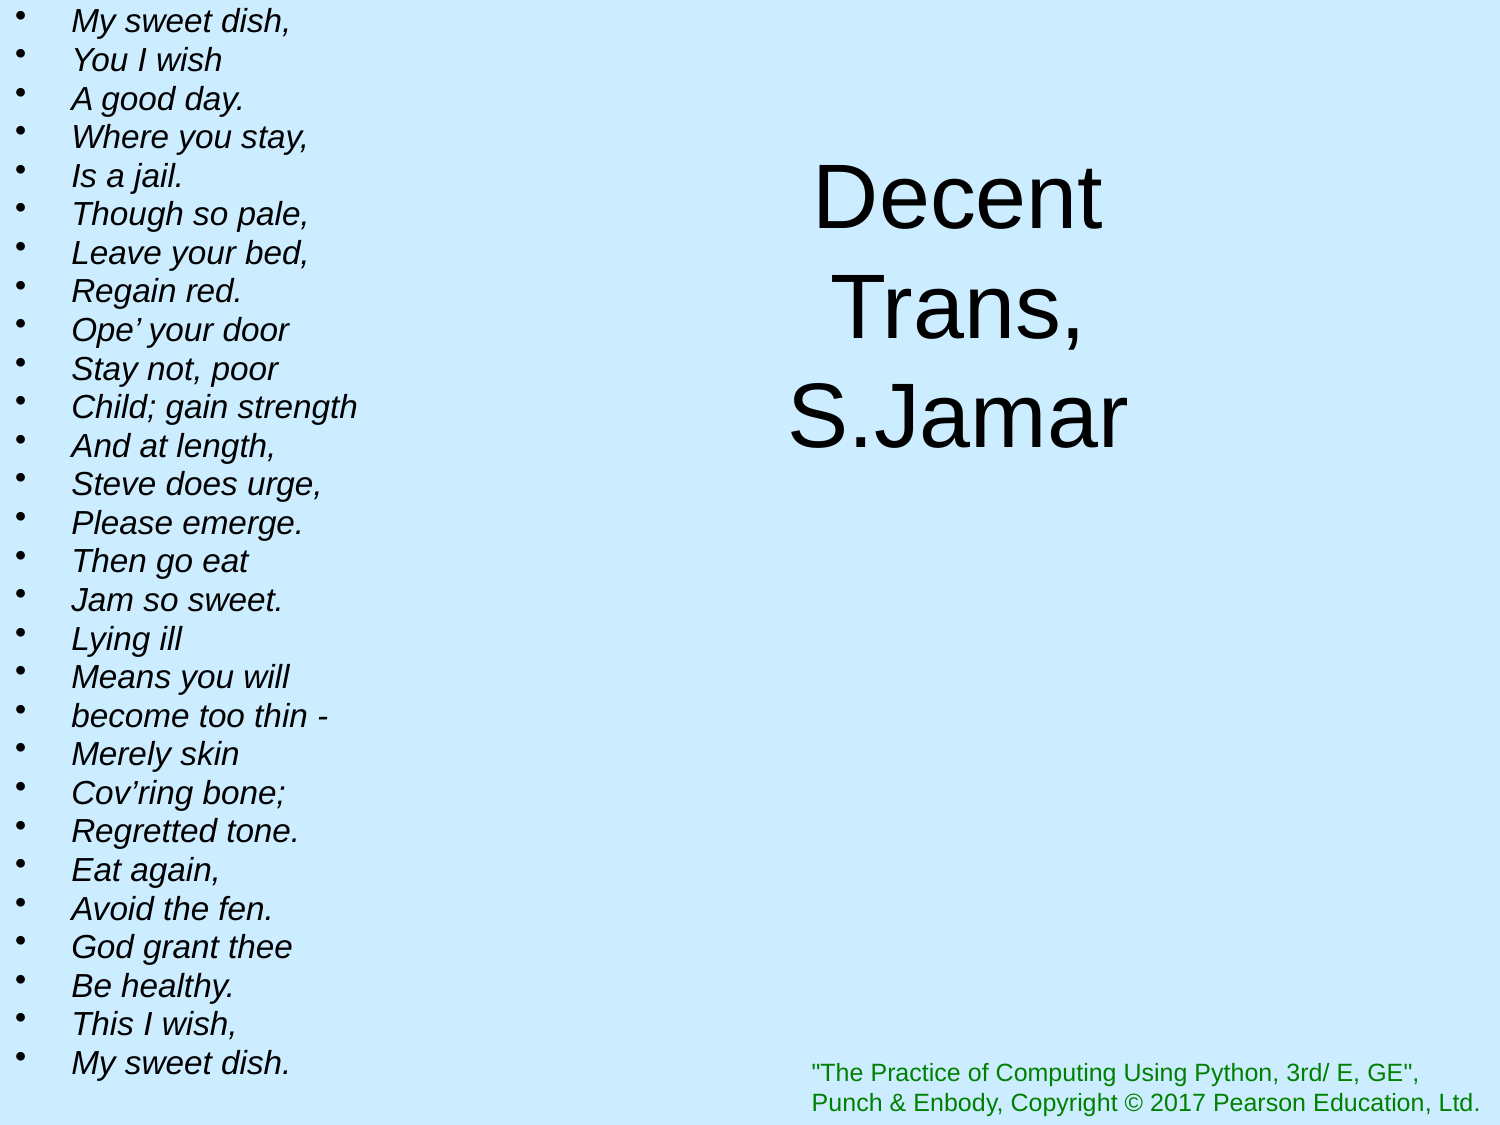

My sweet dish,
You I wish
A good day.
Where you stay,
Is a jail.
Though so pale,
Leave your bed,
Regain red.
Ope’ your door
Stay not, poor
Child; gain strength
And at length,
Steve does urge,
Please emerge.
Then go eat
Jam so sweet.
Lying ill
Means you will
become too thin -
Merely skin
Cov’ring bone;
Regretted tone.
Eat again,
Avoid the fen.
God grant thee
Be healthy.
This I wish,
My sweet dish.
# Decent Trans, S.Jamar